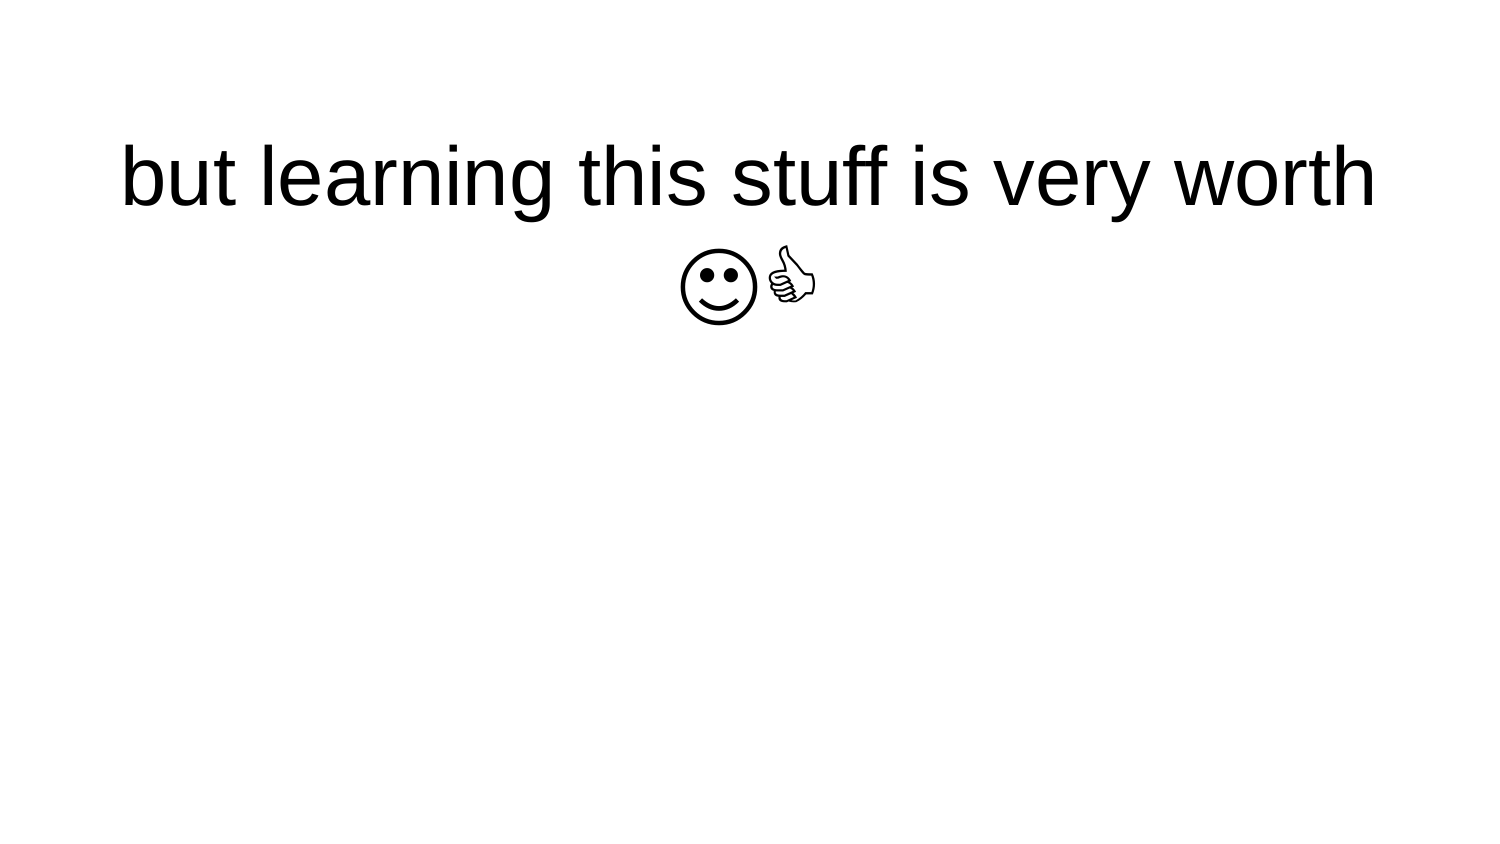

# but learning this stuff is very worth 🙂👍 note: you will likely need to review this lecture a few times (i am sure you will all do this)